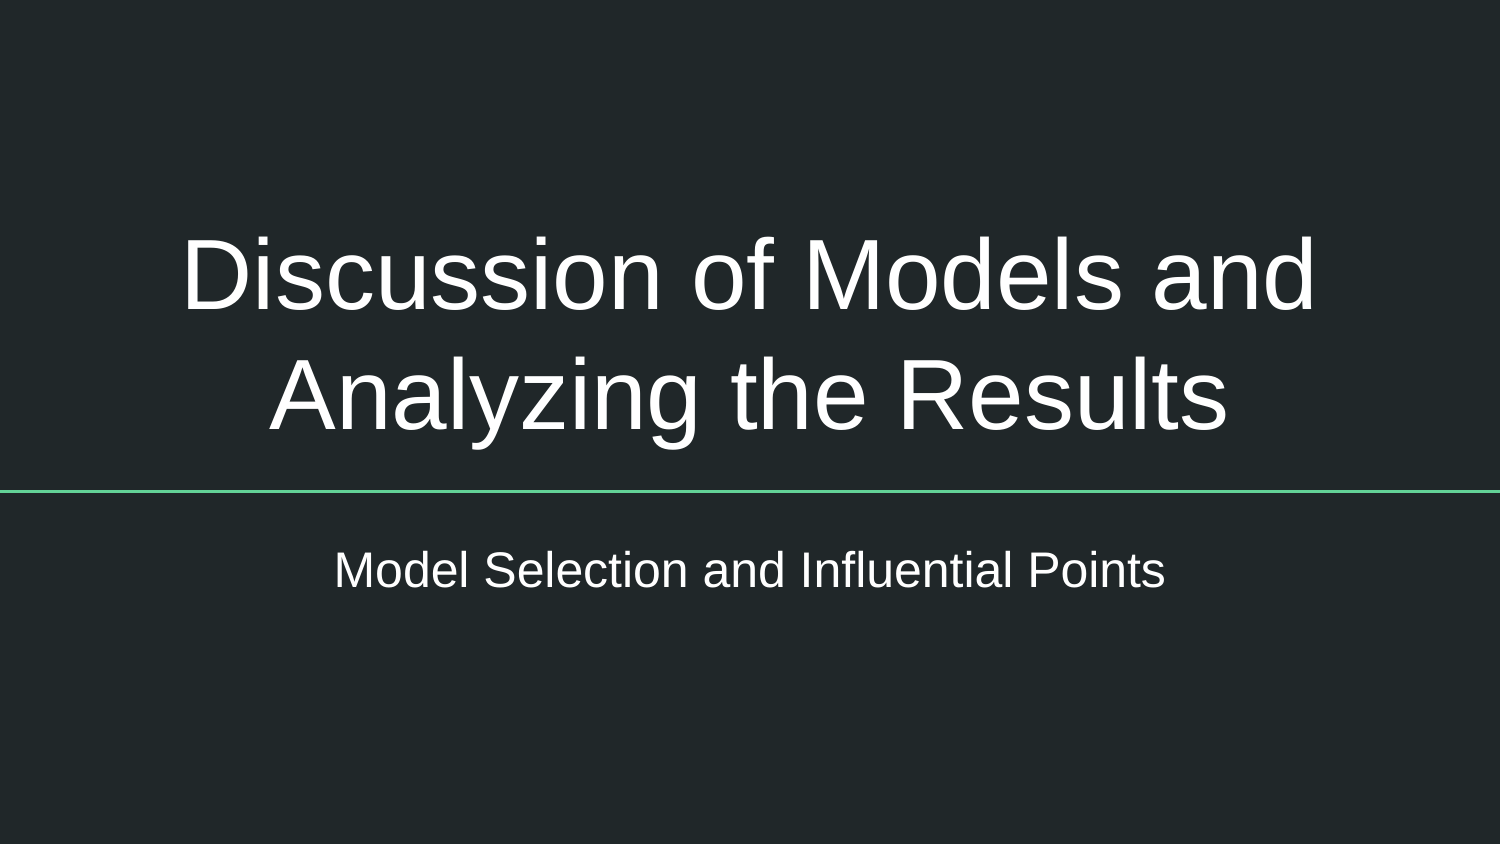

# Discussion of Models and Analyzing the Results

Model Selection and Influential Points